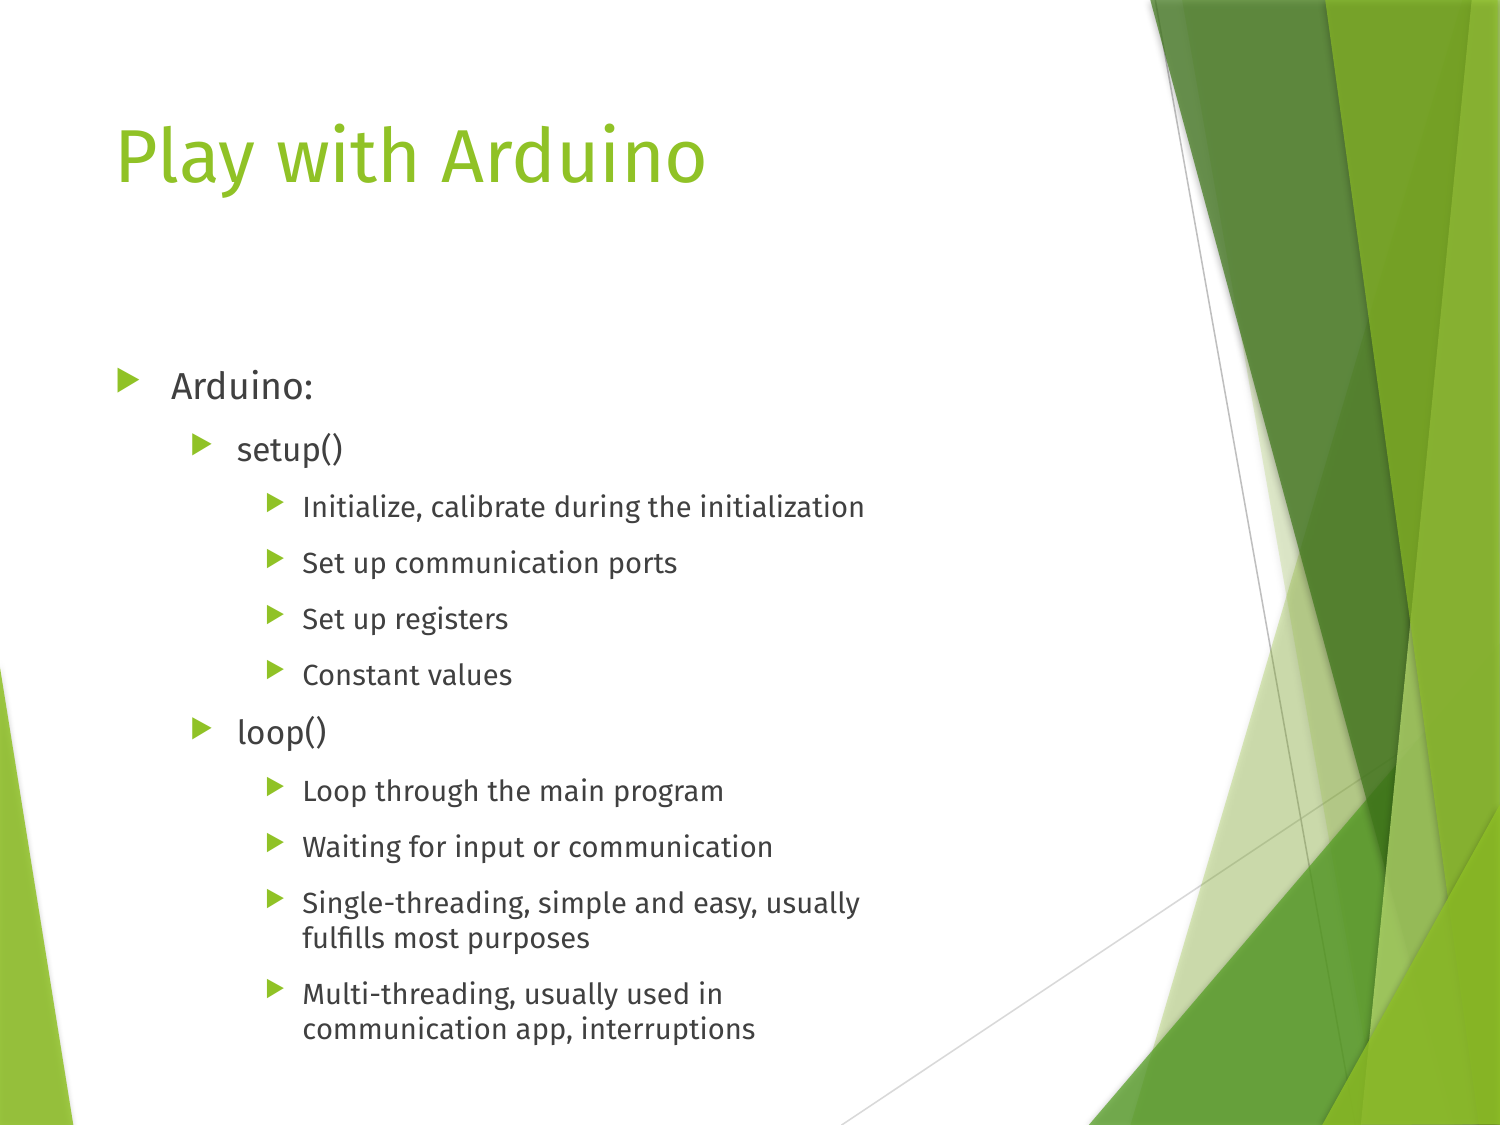

# Play with Arduino
Arduino:
setup()
Initialize, calibrate during the initialization
Set up communication ports
Set up registers
Constant values
loop()
Loop through the main program
Waiting for input or communication
Single-threading, simple and easy, usually fulfills most purposes
Multi-threading, usually used in communication app, interruptions